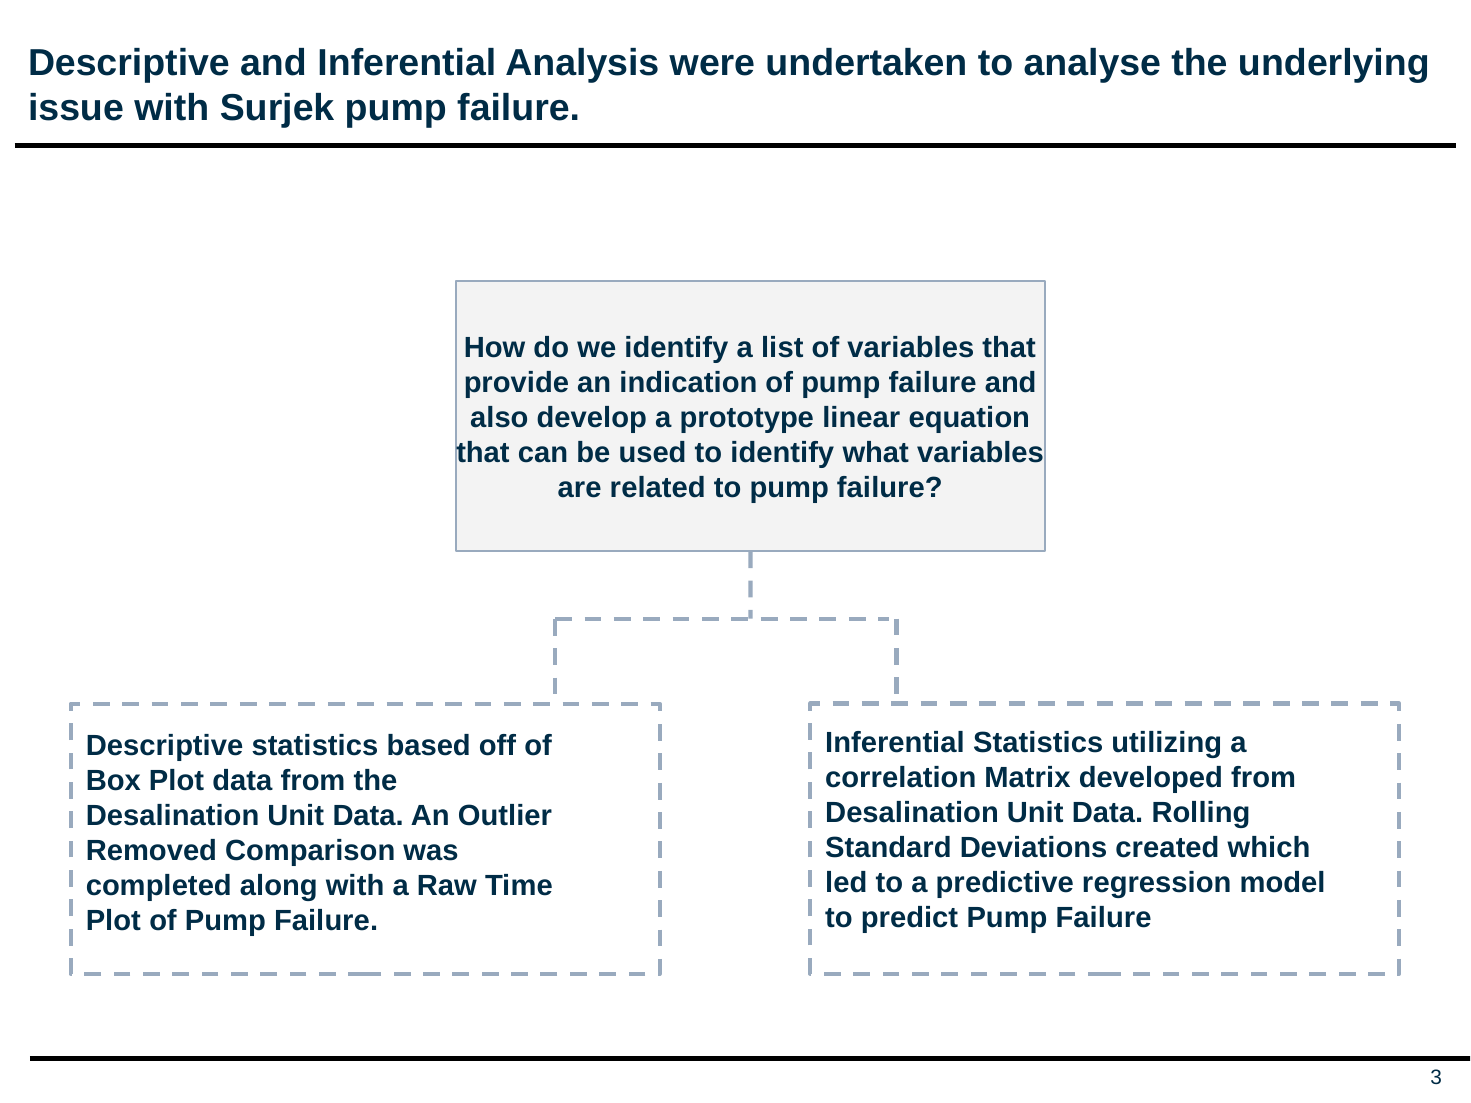

# Descriptive and Inferential Analysis were undertaken to analyse the underlying issue with Surjek pump failure.
How do we identify a list of variables that provide an indication of pump failure and also develop a prototype linear equation that can be used to identify what variables are related to pump failure?

Inferential Statistics utilizing a correlation Matrix developed from Desalination Unit Data. Rolling Standard Deviations created which led to a predictive regression model to predict Pump Failure
Descriptive statistics based off of Box Plot data from the Desalination Unit Data. An Outlier Removed Comparison was completed along with a Raw Time Plot of Pump Failure.